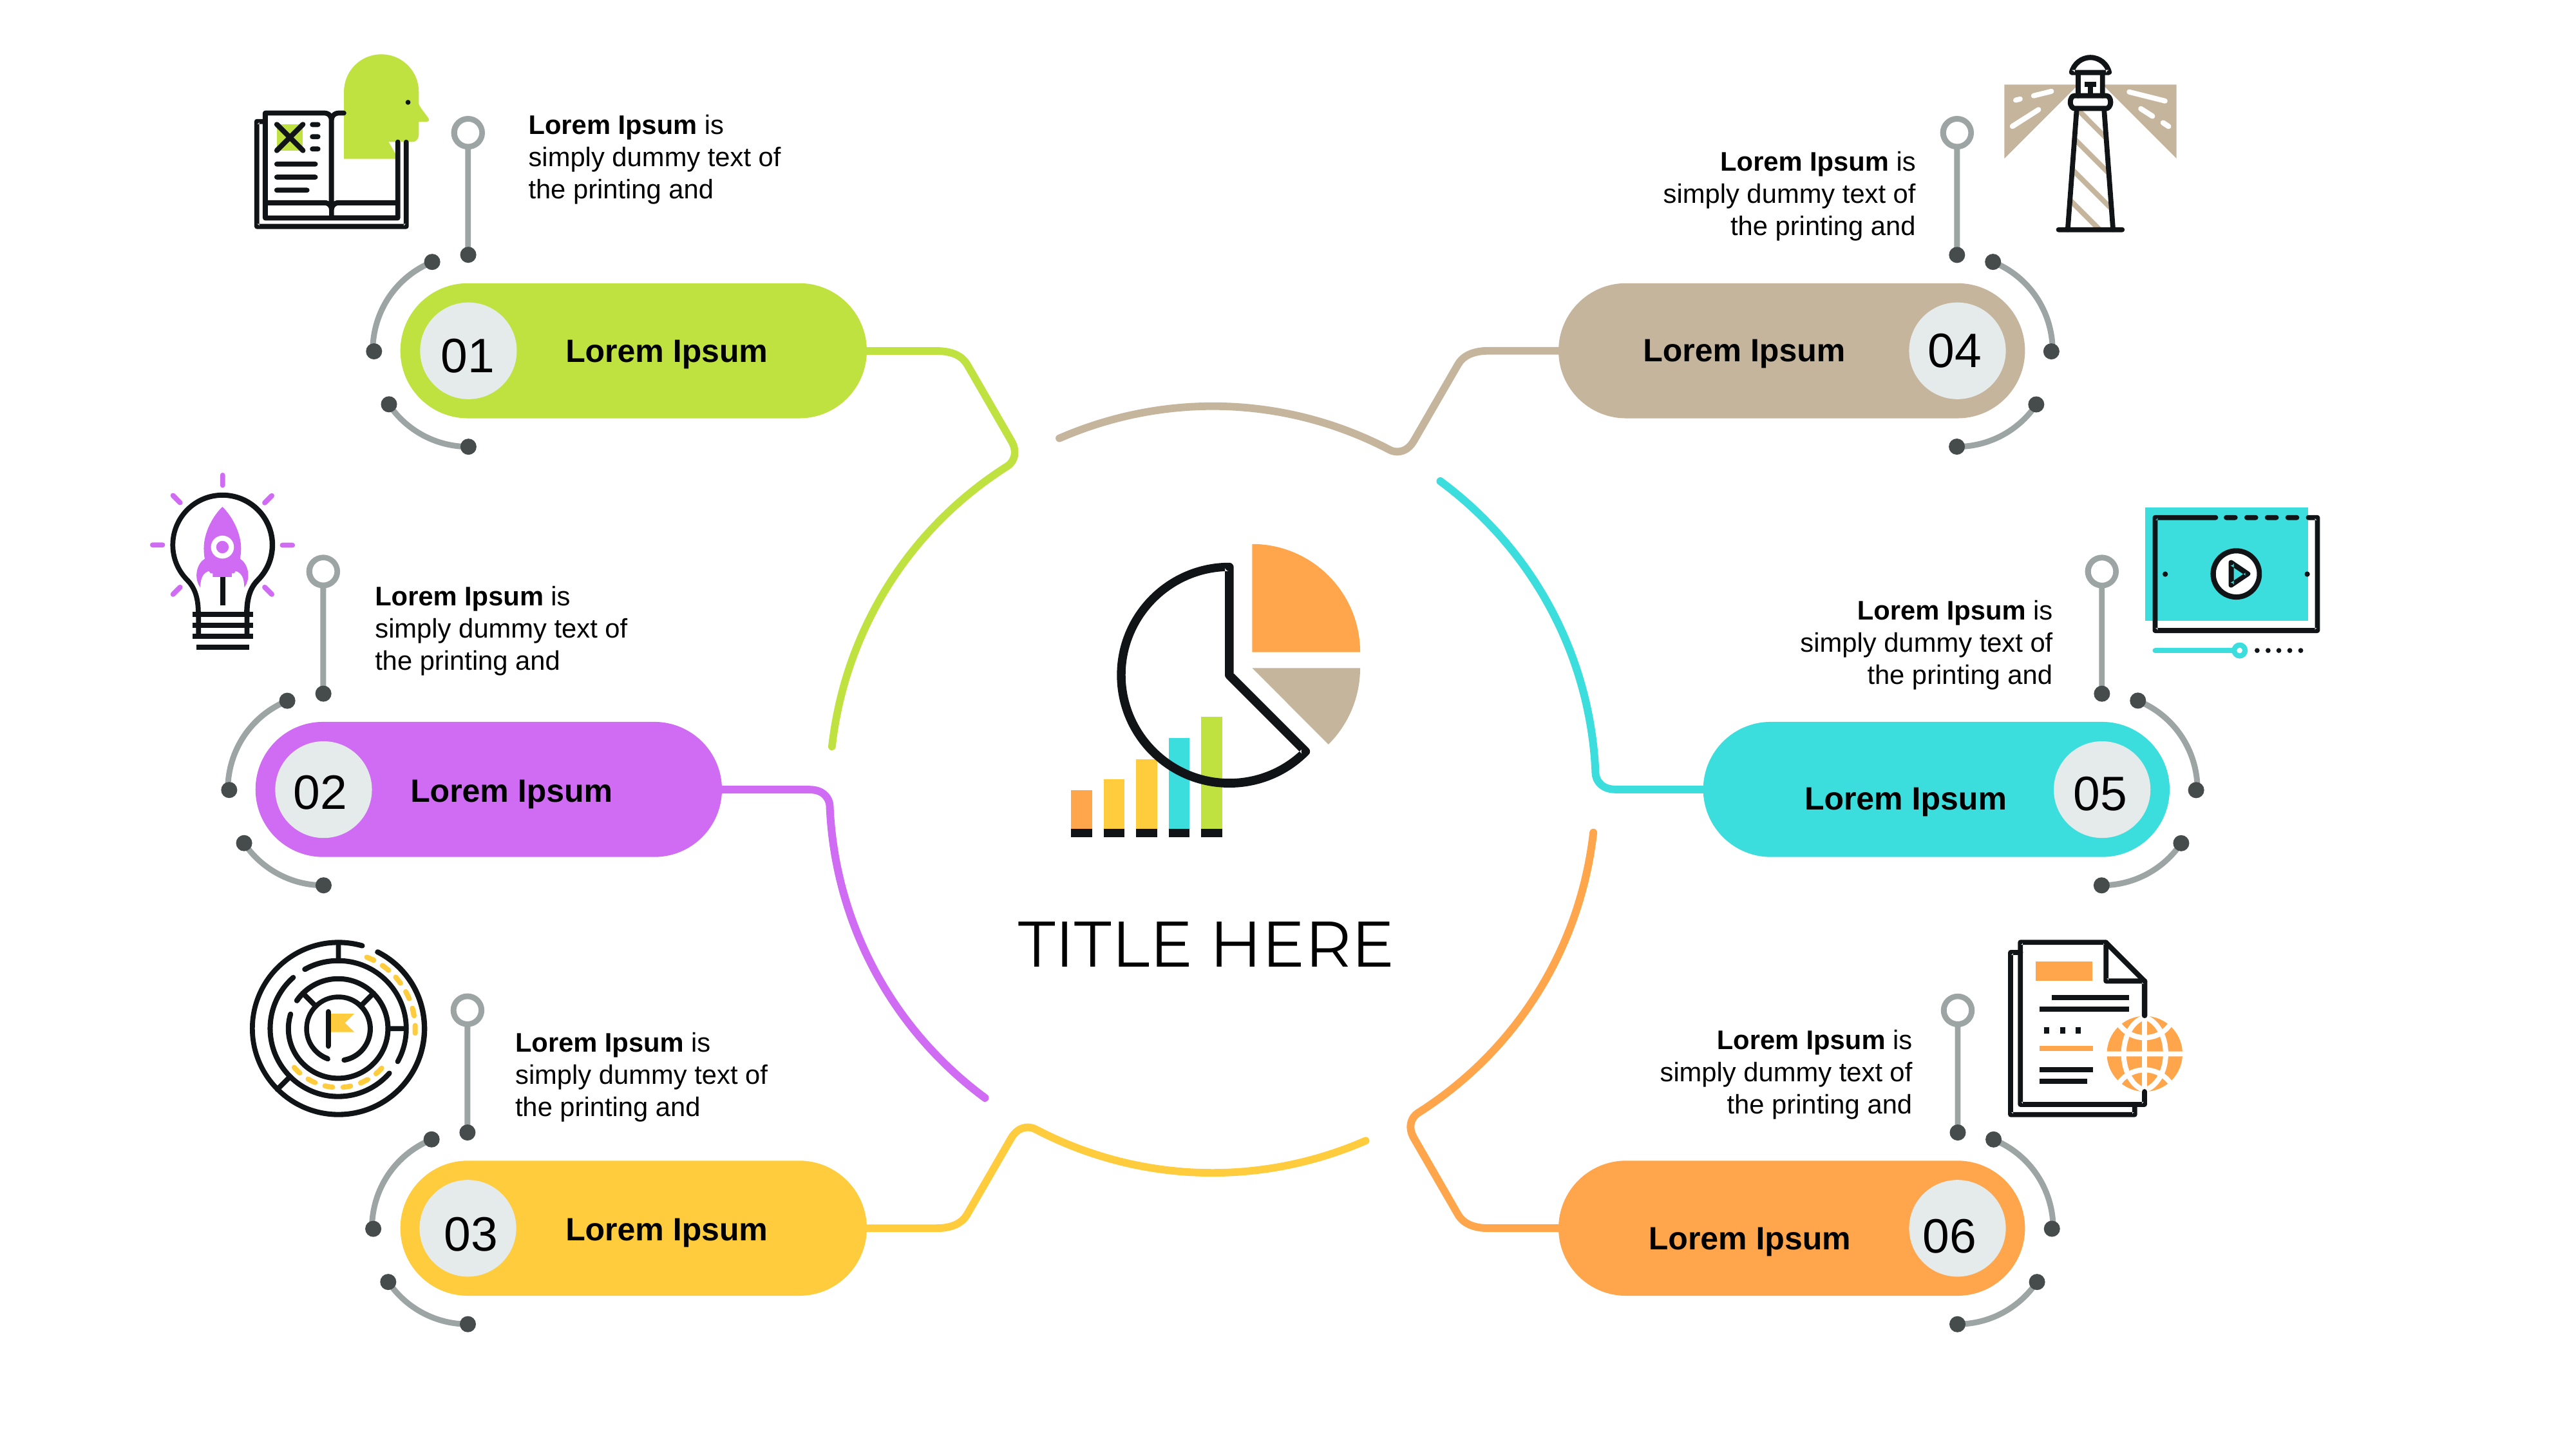

Lorem Ipsum is simply dummy text of the printing and

Lorem Ipsum is simply dummy text of the printing and

04
01
Lorem Ipsum
Lorem Ipsum

Lorem Ipsum is simply dummy text of the printing and
Lorem Ipsum is simply dummy text of the printing and

02
05
Lorem Ipsum
Lorem Ipsum

TITLE HERE

Lorem Ipsum is simply dummy text of the printing and
Lorem Ipsum is simply dummy text of the printing and

03
06
Lorem Ipsum
Lorem Ipsum